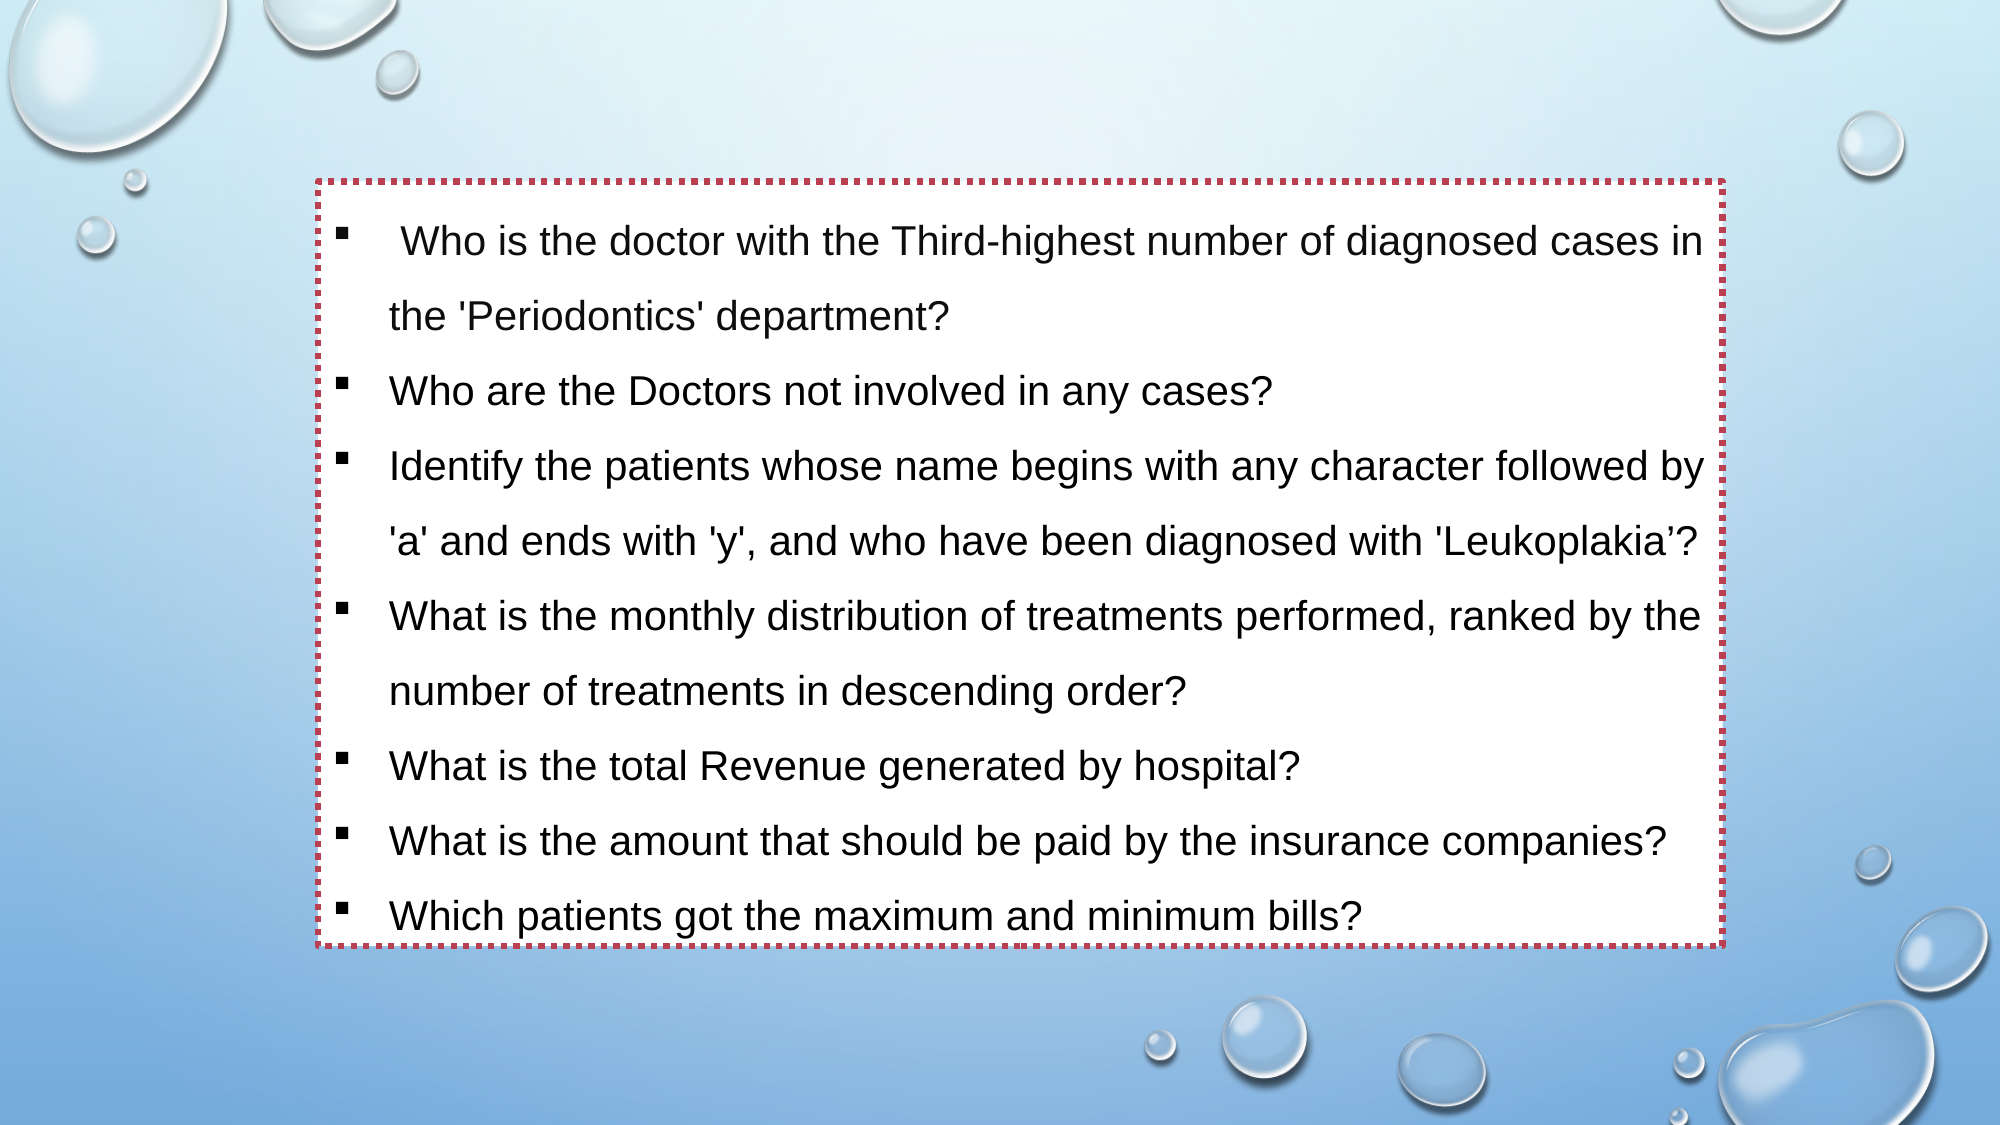

Who is the doctor with the Third-highest number of diagnosed cases in the 'Periodontics' department?
Who are the Doctors not involved in any cases?
Identify the patients whose name begins with any character followed by 'a' and ends with 'y', and who have been diagnosed with 'Leukoplakia’?
What is the monthly distribution of treatments performed, ranked by the number of treatments in descending order?
What is the total Revenue generated by hospital?
What is the amount that should be paid by the insurance companies?
Which patients got the maximum and minimum bills?